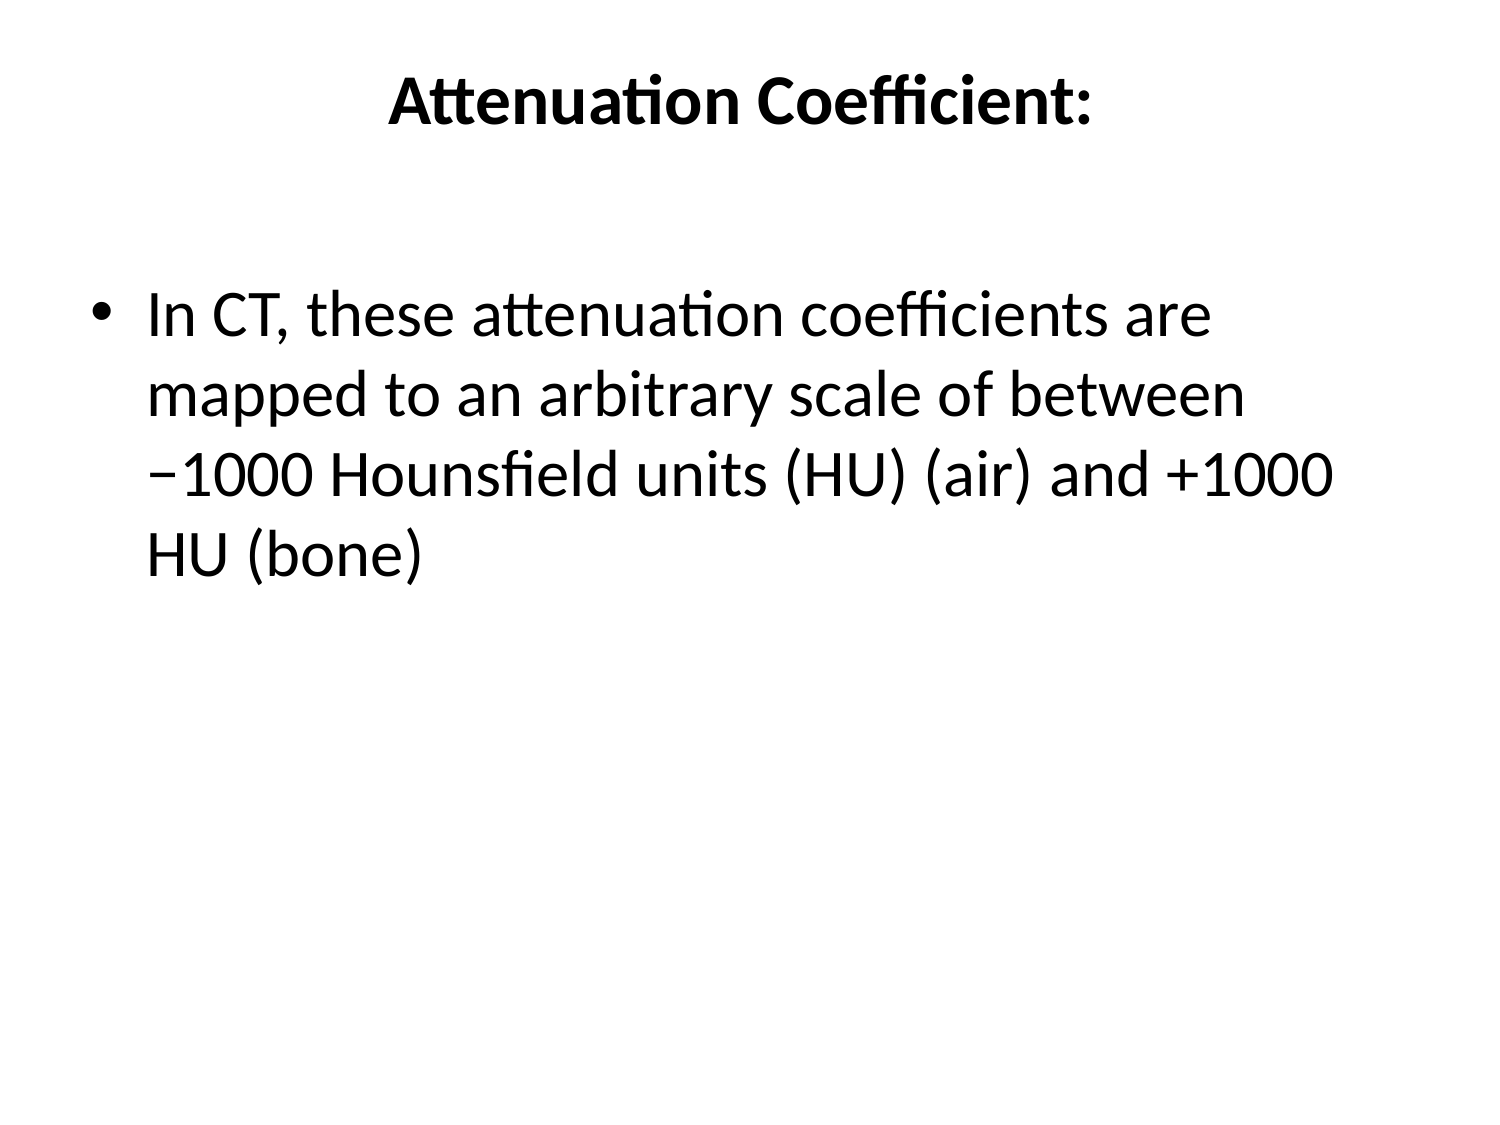

# Attenuation Coefficient:
In CT, these attenuation coefficients are mapped to an arbitrary scale of between −1000 Hounsfield units (HU) (air) and +1000 HU (bone)